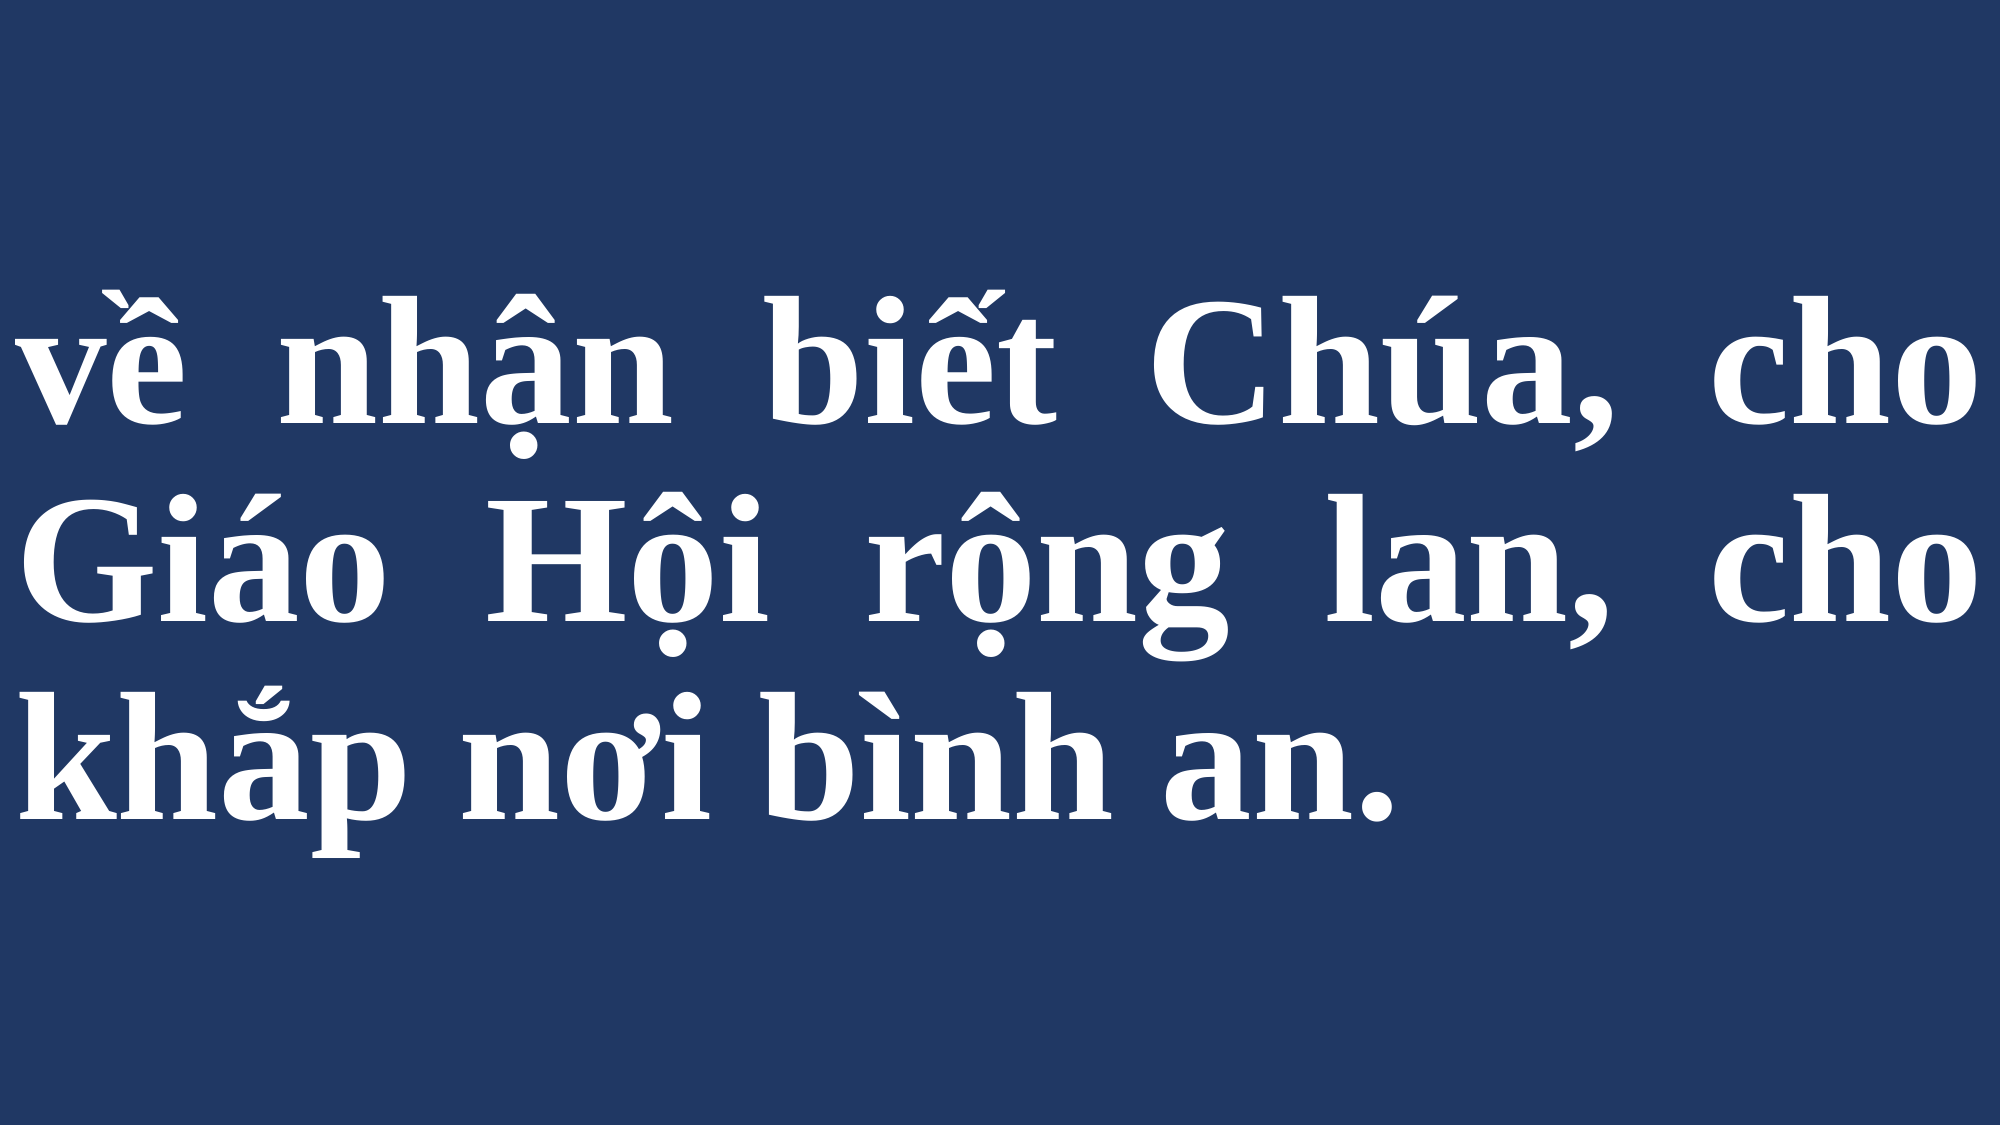

# về nhận biết Chúa, cho Giáo Hội rộng lan, cho khắp nơi bình an.